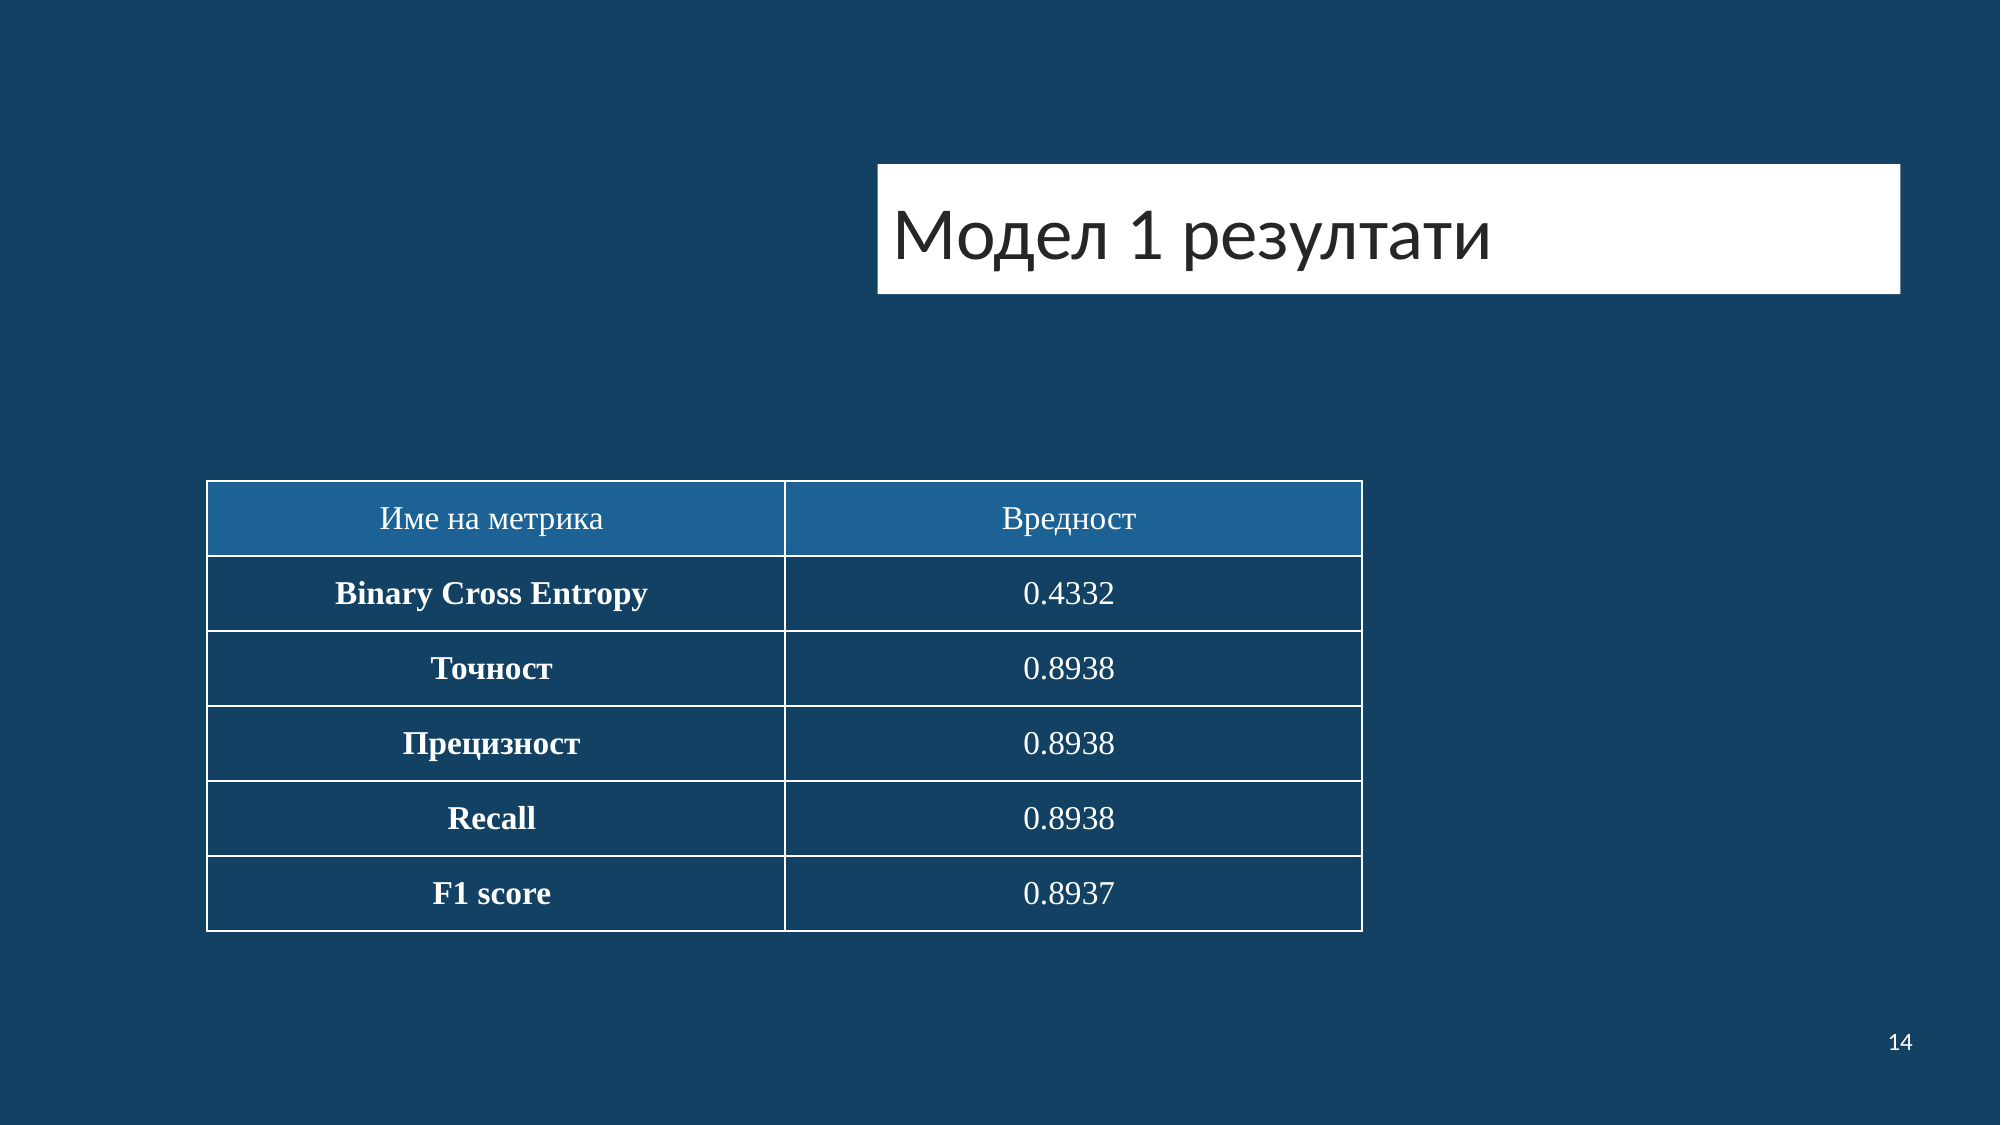

# Модел 1 резултати
| Име на метрика | Вредност |
| --- | --- |
| Binary Cross Entropy | 0.4332 |
| Точност | 0.8938 |
| Прецизност | 0.8938 |
| Recall | 0.8938 |
| F1 score | 0.8937 |
14